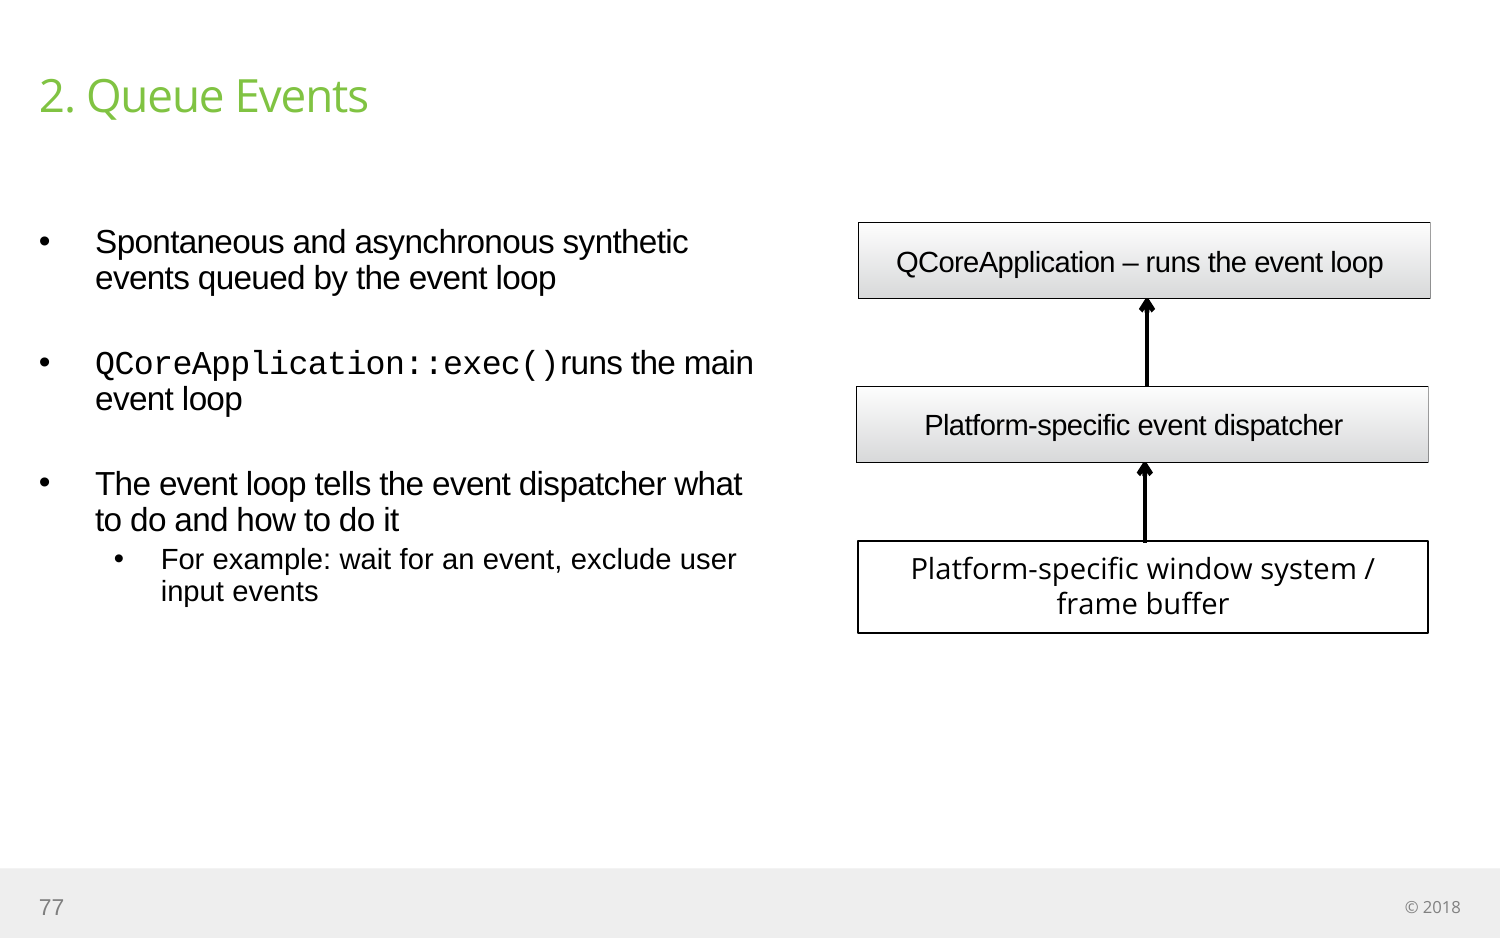

# 2. Queue Events

QCoreApplication – runs the event loop
Spontaneous and asynchronous synthetic events queued by the event loop

QCoreApplication::exec()runs the main event loop

The event loop tells the event dispatcher what to do and how to do it
For example: wait for an event, exclude user input events

Platform-specific event dispatcher
Platform-specific window system / frame buffer
77
© 2018